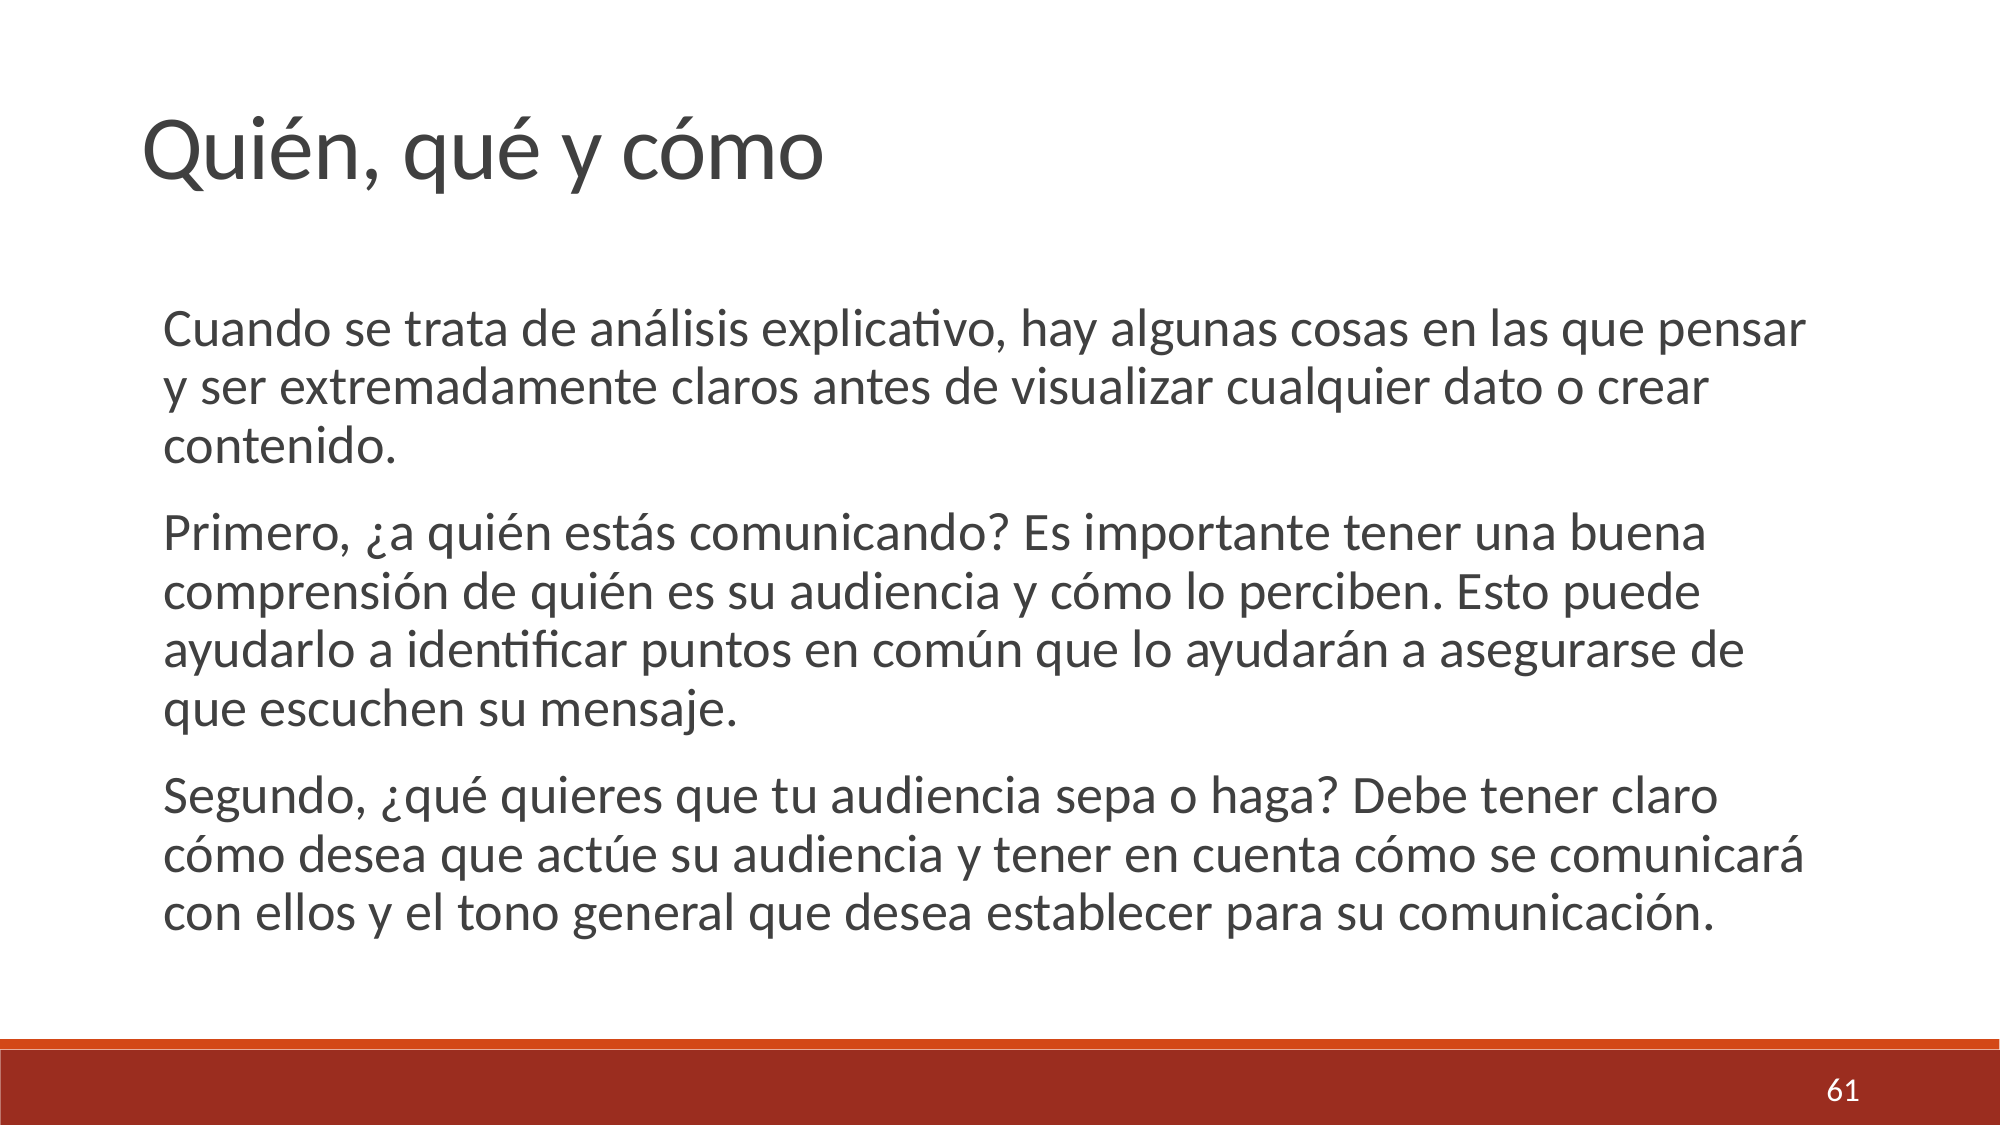

Quién, qué y cómo
Cuando se trata de análisis explicativo, hay algunas cosas en las que pensar y ser extremadamente claros antes de visualizar cualquier dato o crear contenido.
Primero, ¿a quién estás comunicando? Es importante tener una buena comprensión de quién es su audiencia y cómo lo perciben. Esto puede ayudarlo a identificar puntos en común que lo ayudarán a asegurarse de que escuchen su mensaje.
Segundo, ¿qué quieres que tu audiencia sepa o haga? Debe tener claro cómo desea que actúe su audiencia y tener en cuenta cómo se comunicará con ellos y el tono general que desea establecer para su comunicación.
61